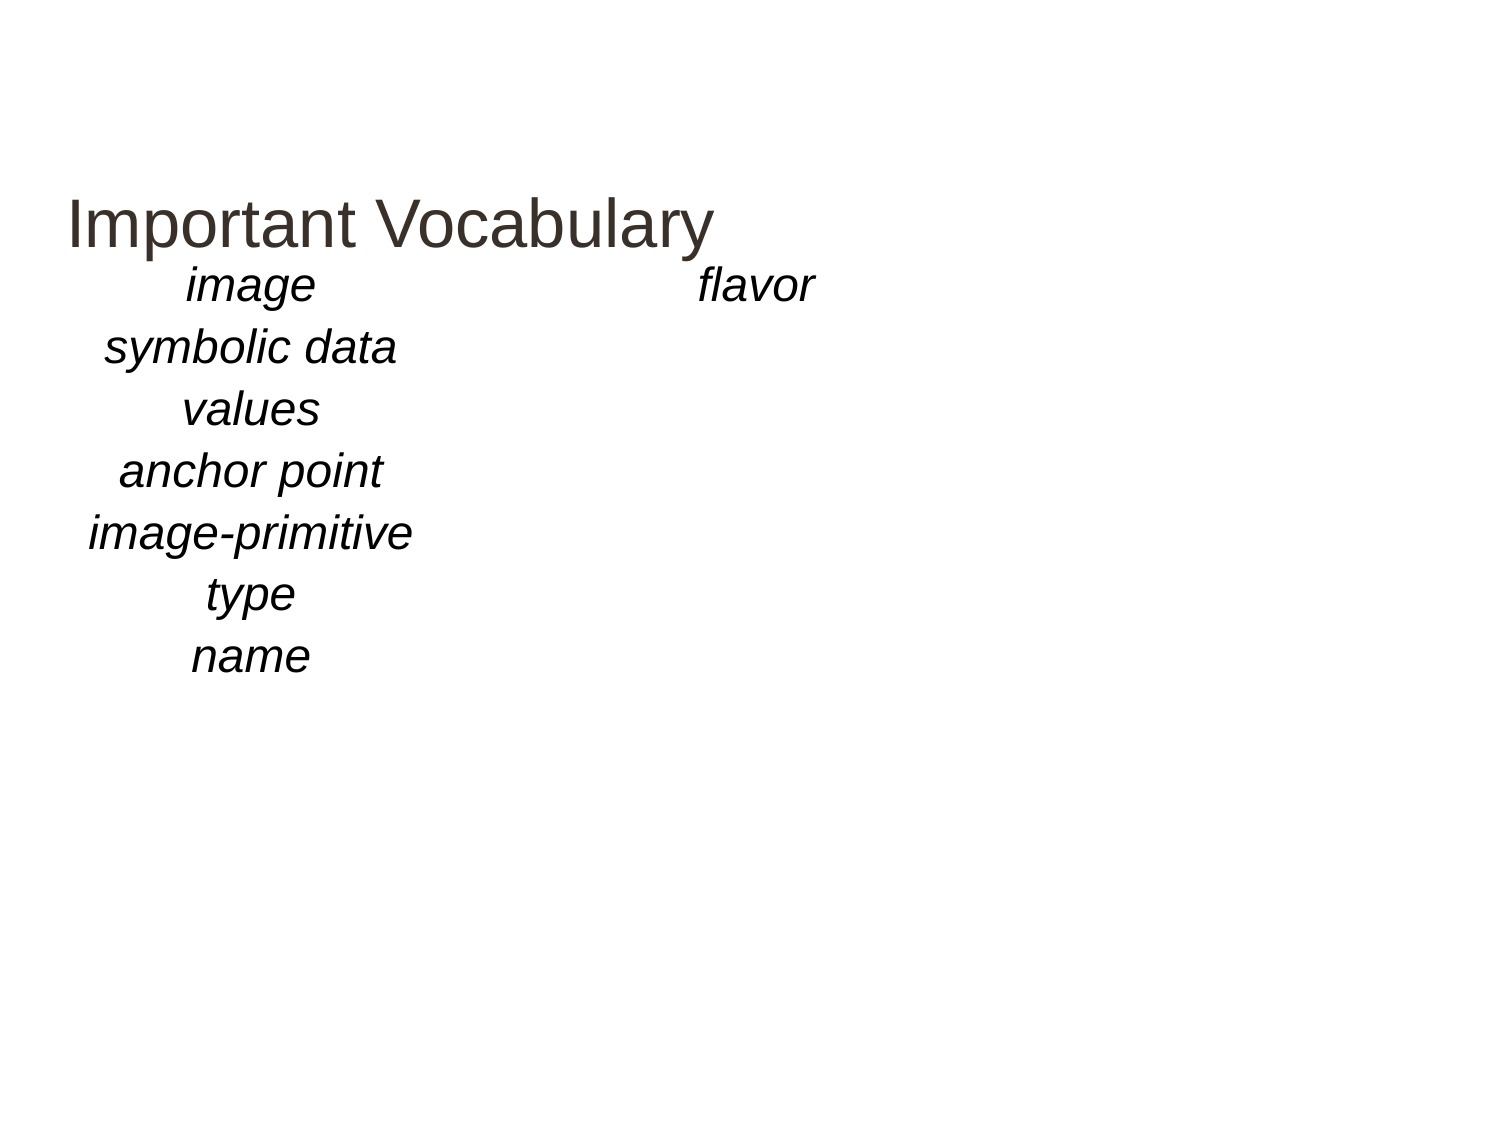

# Important Vocabulary
| image symbolic data values anchor point image-primitive type name | flavor |  |
| --- | --- | --- |